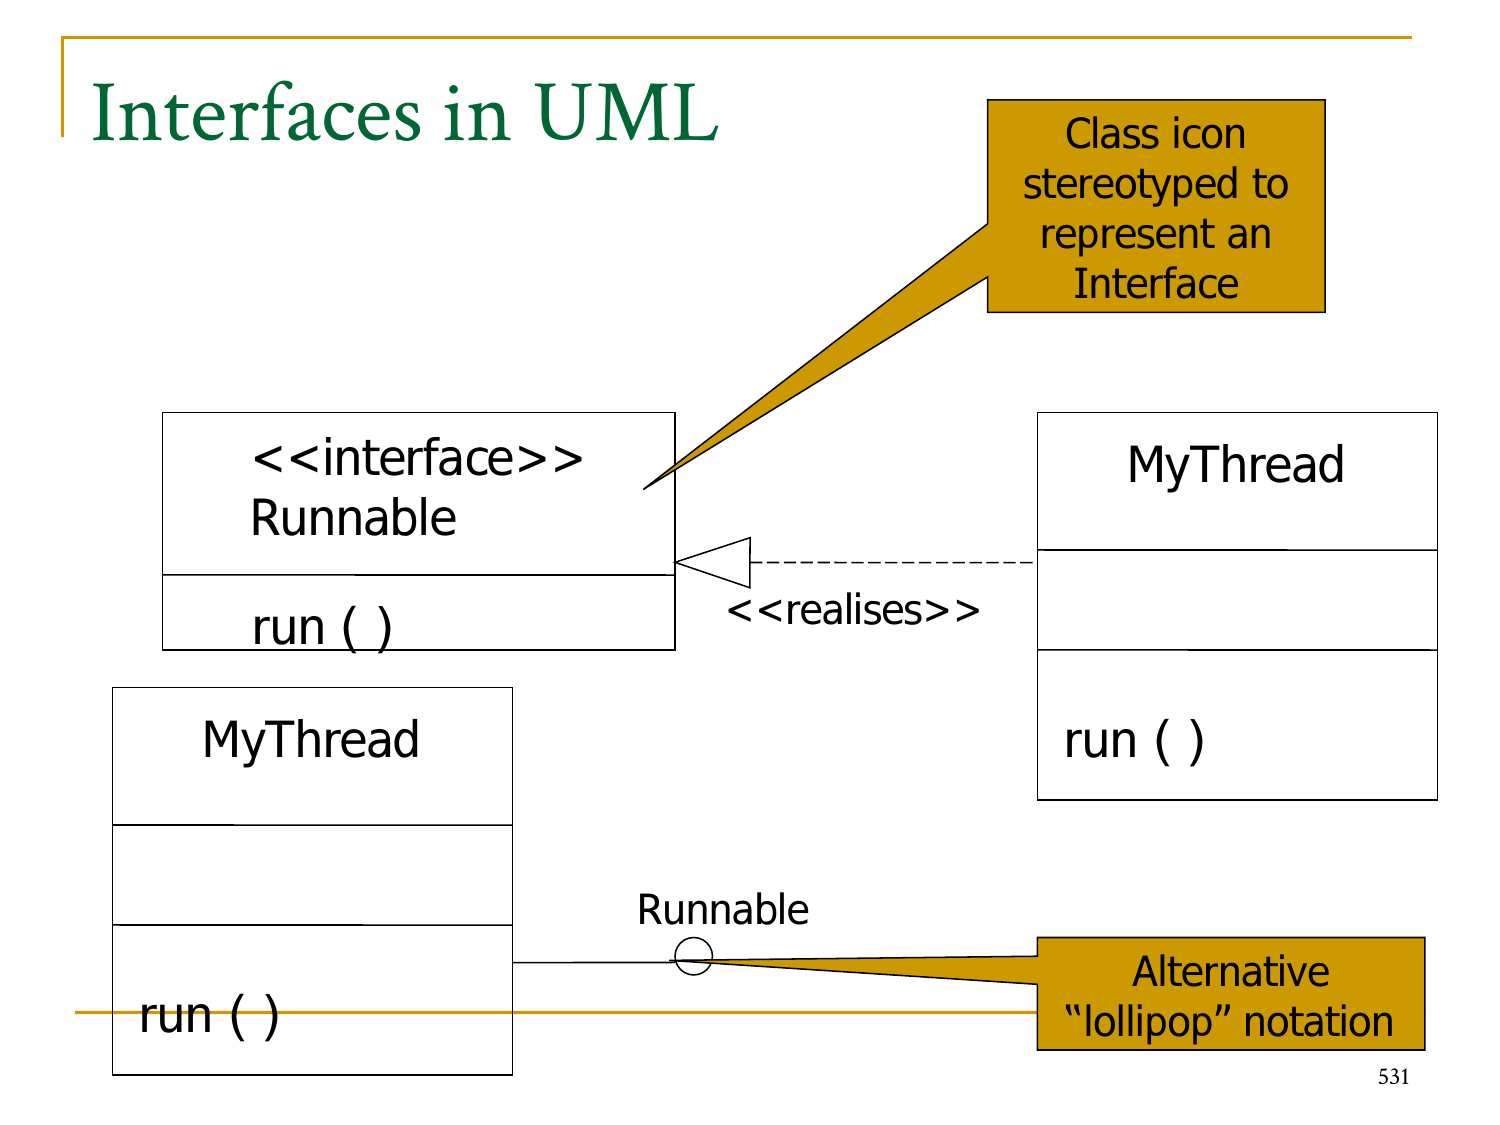

# Interfaces in UML
Class icon stereotyped to represent an Interface

MyThread

run ( )
<<interface>>
Runnable

<<realises>>
run ( )

MyThread

run ( )
Runnable

Alternative “lollipop” notation

531